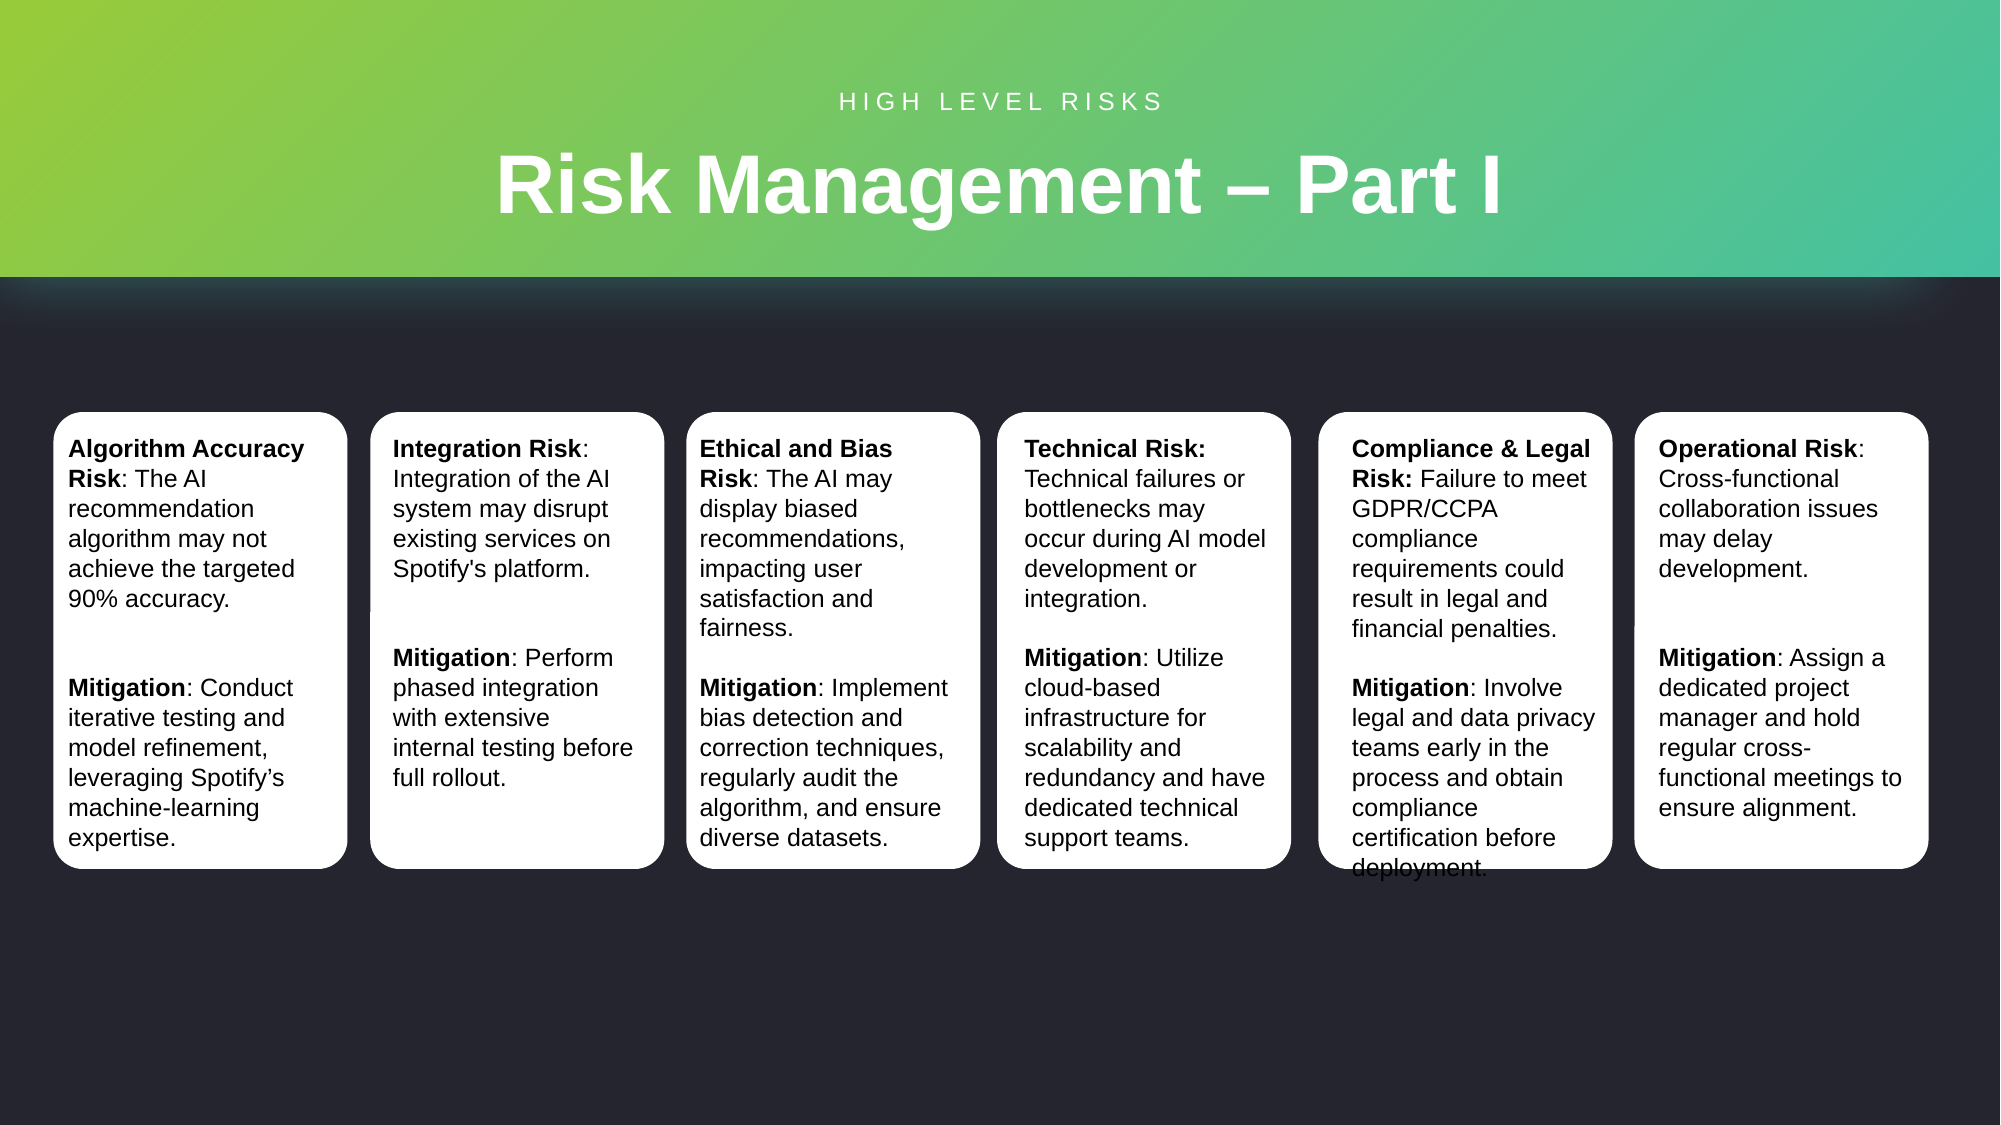

HIGH LEVEL RISKS
Risk Management – Part I

Algorithm Accuracy Risk: The AI recommendation algorithm may not achieve the targeted 90% accuracy.

Mitigation: Conduct iterative testing and model refinement, leveraging Spotify’s machine-learning expertise.

Integration Risk: Integration of the AI system may disrupt existing services on Spotify's platform.

Mitigation: Perform phased integration with extensive internal testing before full rollout.
Ethical and Bias Risk: The AI may display biased recommendations, impacting user satisfaction and fairness.

Mitigation: Implement bias detection and correction techniques, regularly audit the algorithm, and ensure diverse datasets.
Technical Risk: Technical failures or bottlenecks may occur during AI model development or integration.

Mitigation: Utilize cloud-based infrastructure for scalability and redundancy and have dedicated technical support teams.
Compliance & Legal Risk: Failure to meet GDPR/CCPA compliance requirements could result in legal and financial penalties.

Mitigation: Involve legal and data privacy teams early in the process and obtain compliance certification before deployment.
Operational Risk: Cross-functional collaboration issues may delay development.

Mitigation: Assign a dedicated project manager and hold regular cross-functional meetings to ensure alignment.